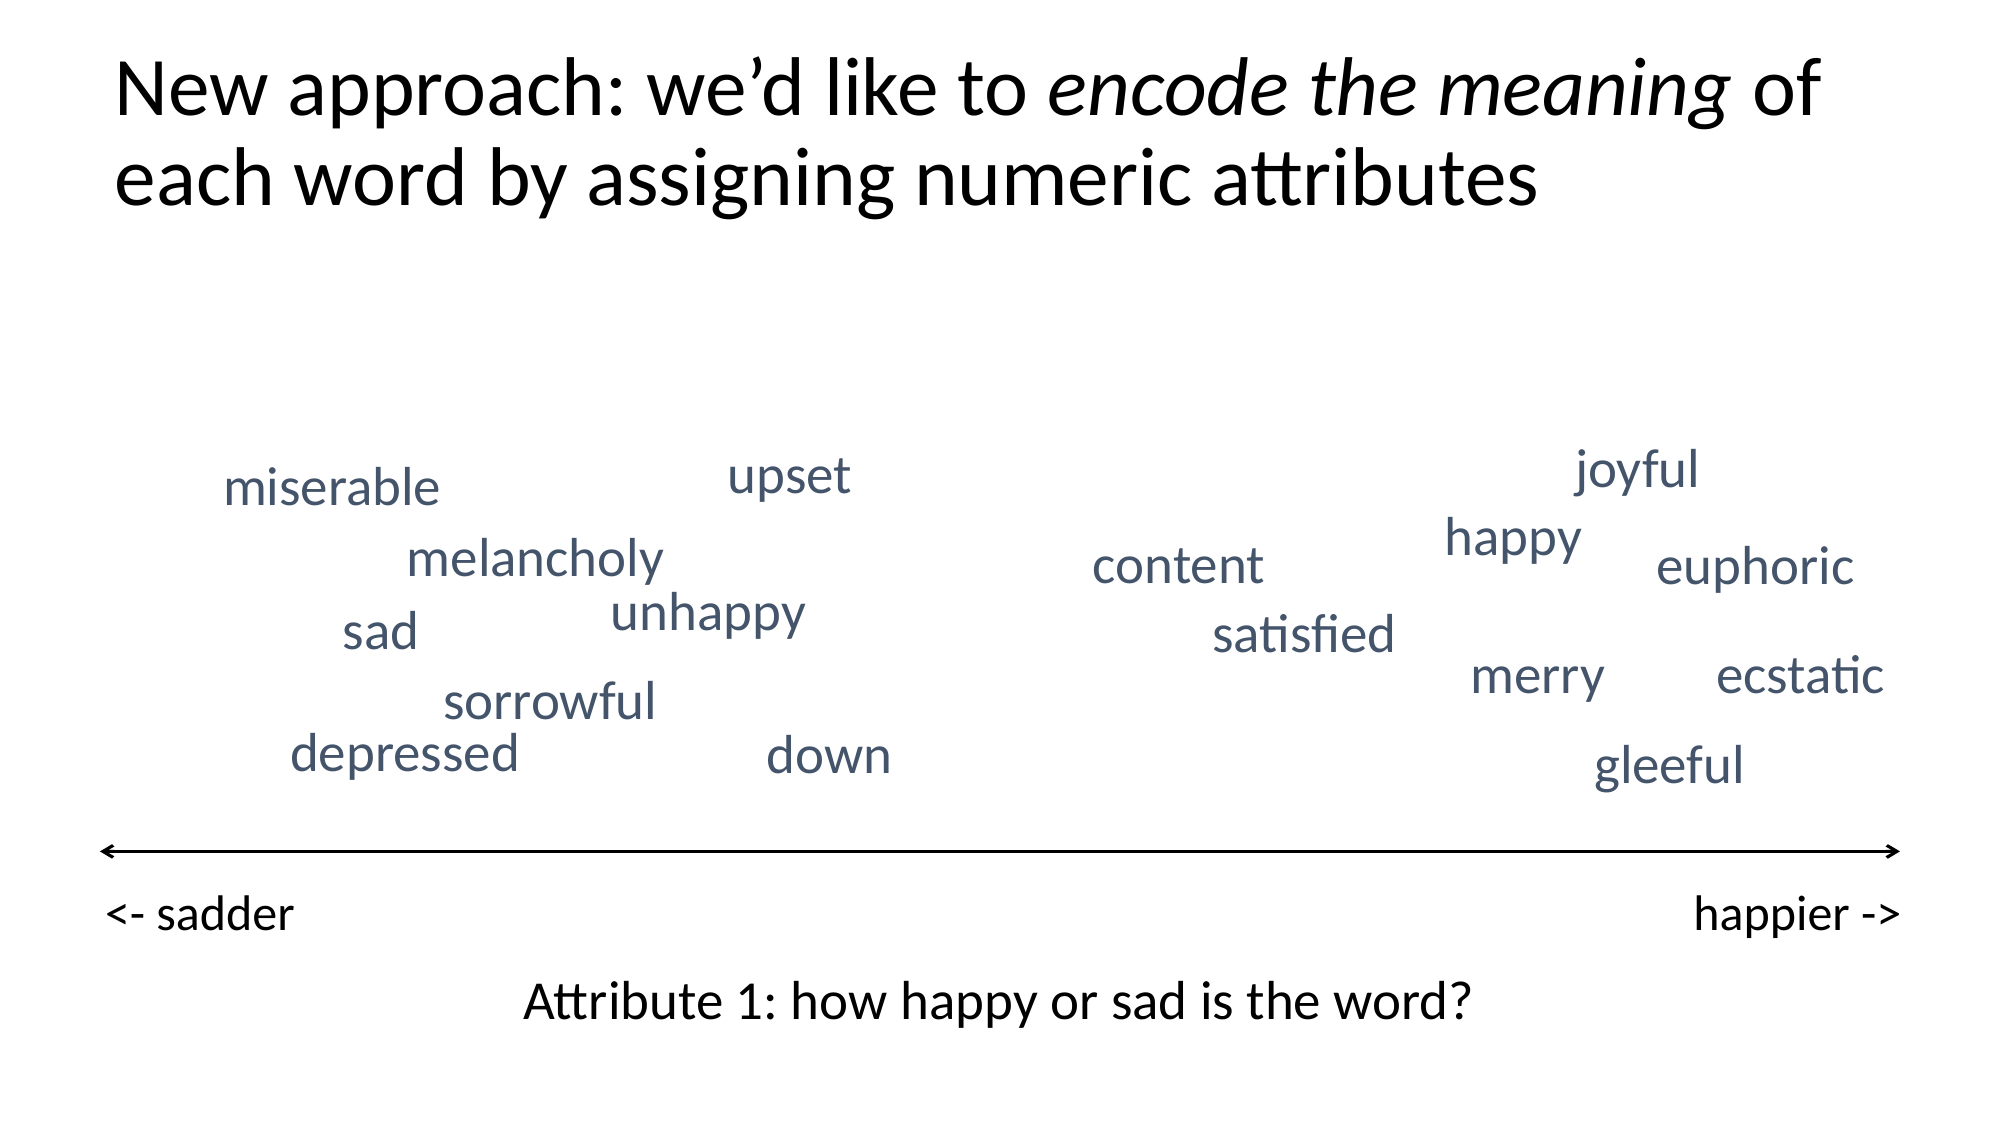

# New approach: we’d like to encode the meaning of each word by assigning numeric attributes
joyful
upset
miserable
happy
melancholy
content
euphoric
unhappy
sad
satisfied
merry
ecstatic
sorrowful
depressed
down
gleeful
<- sadder
happier ->
Attribute 1: how happy or sad is the word?